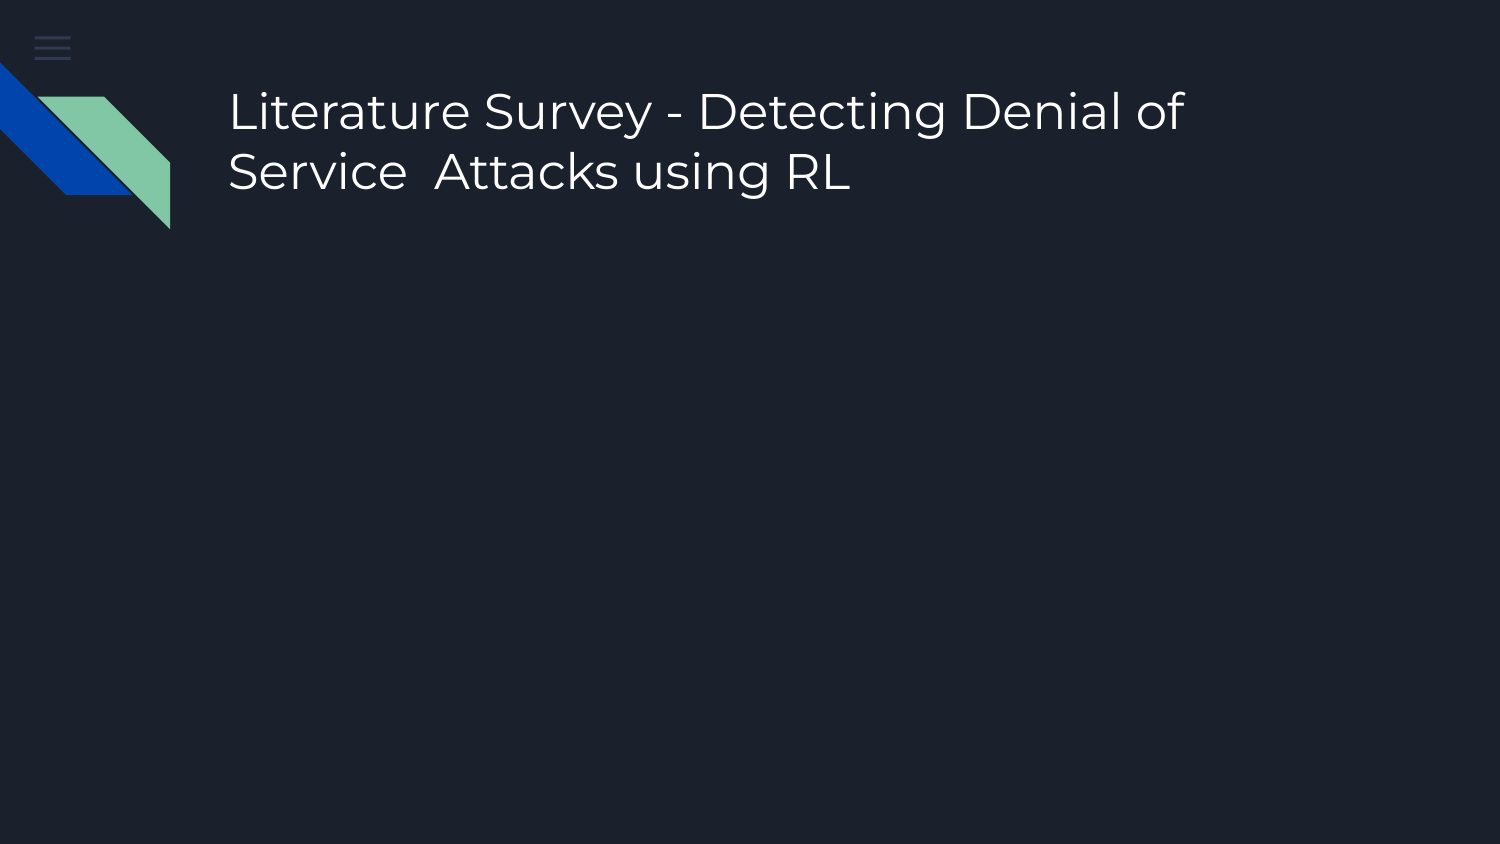

# Literature Survey - Detecting Denial of Service  Attacks using RL